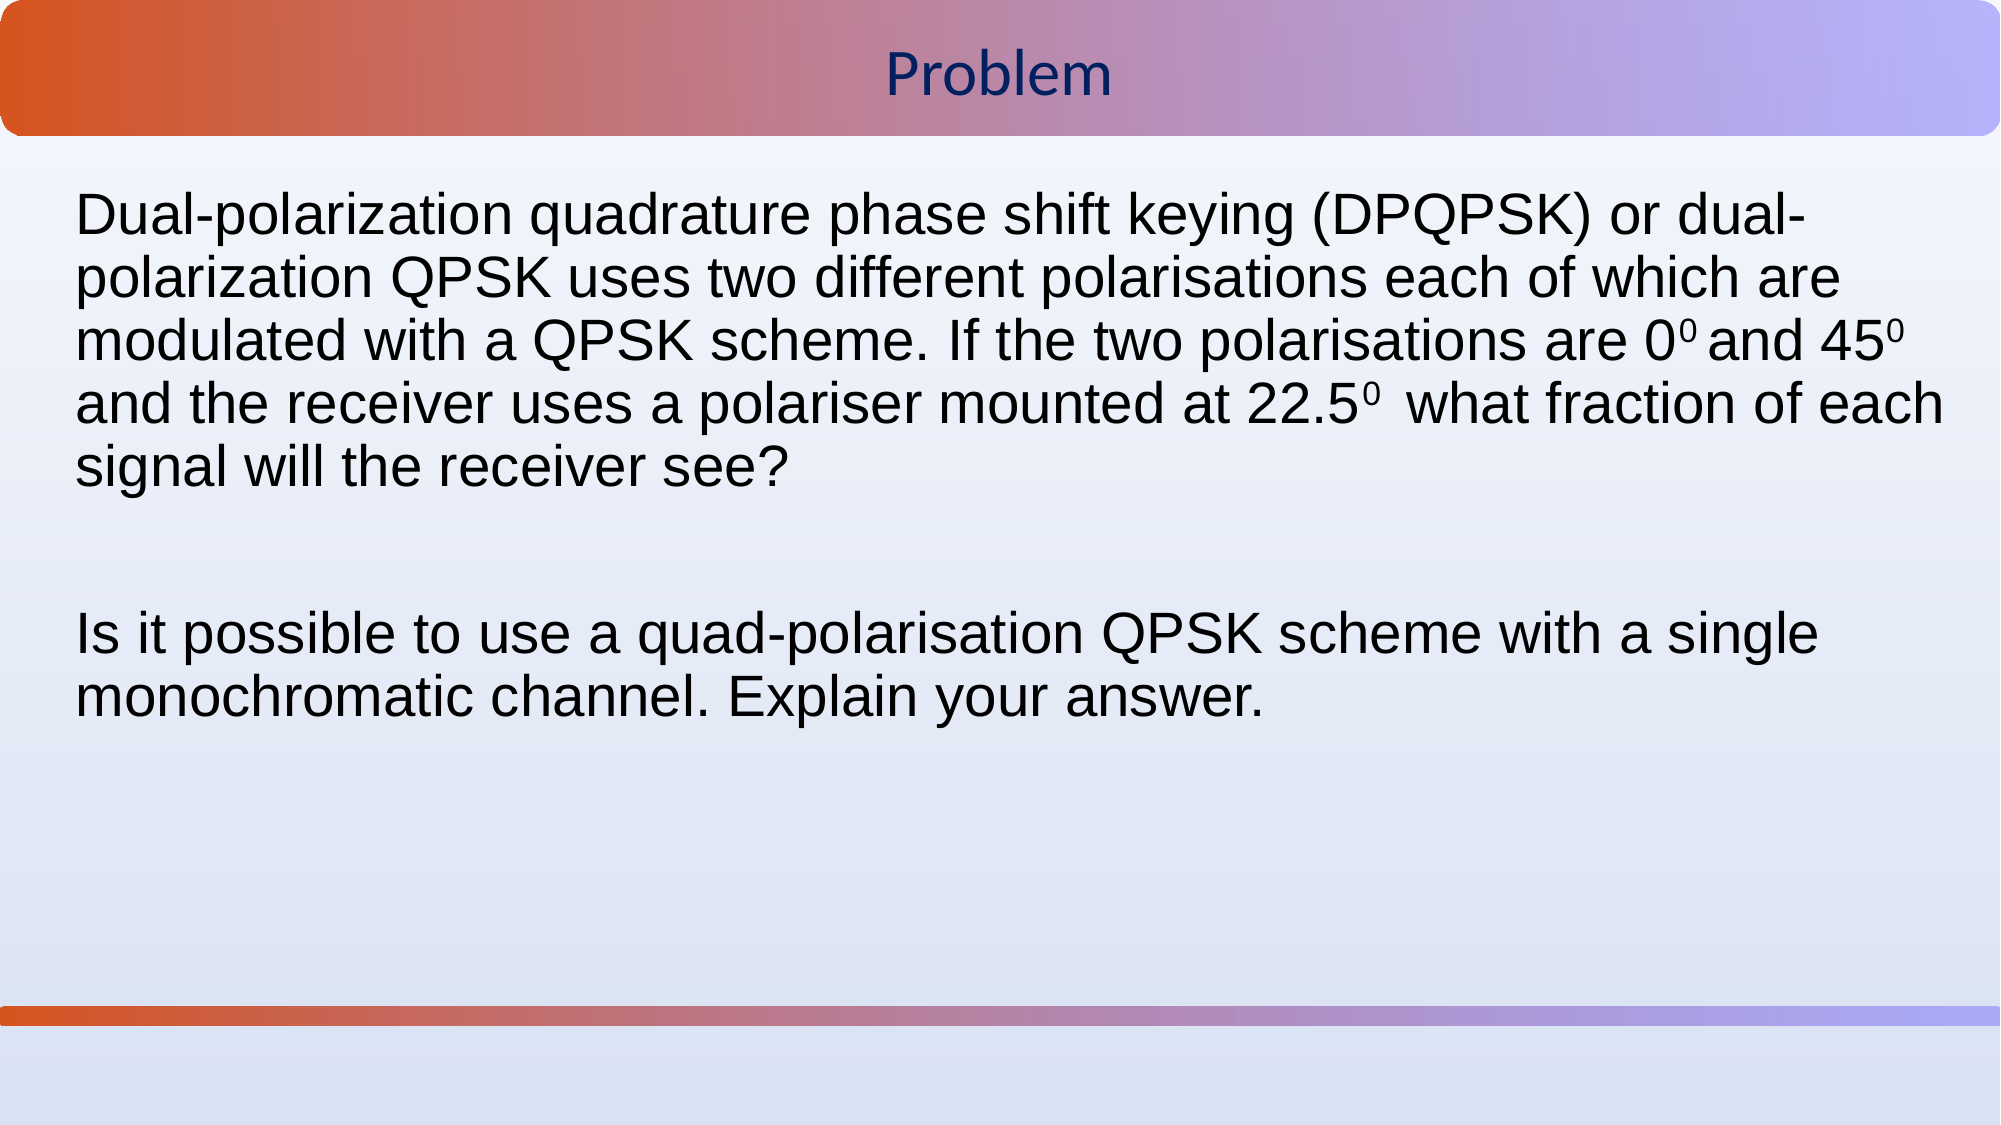

Problem

Dual-polarization quadrature phase shift keying (DPQPSK) or dual-polarization QPSK uses two different polarisations each of which are modulated with a QPSK scheme. If the two polarisations are 00 and 450 and the receiver uses a polariser mounted at 22.50  what fraction of each signal will the receiver see?

Is it possible to use a quad-polarisation QPSK scheme with a single monochromatic channel. Explain your answer.